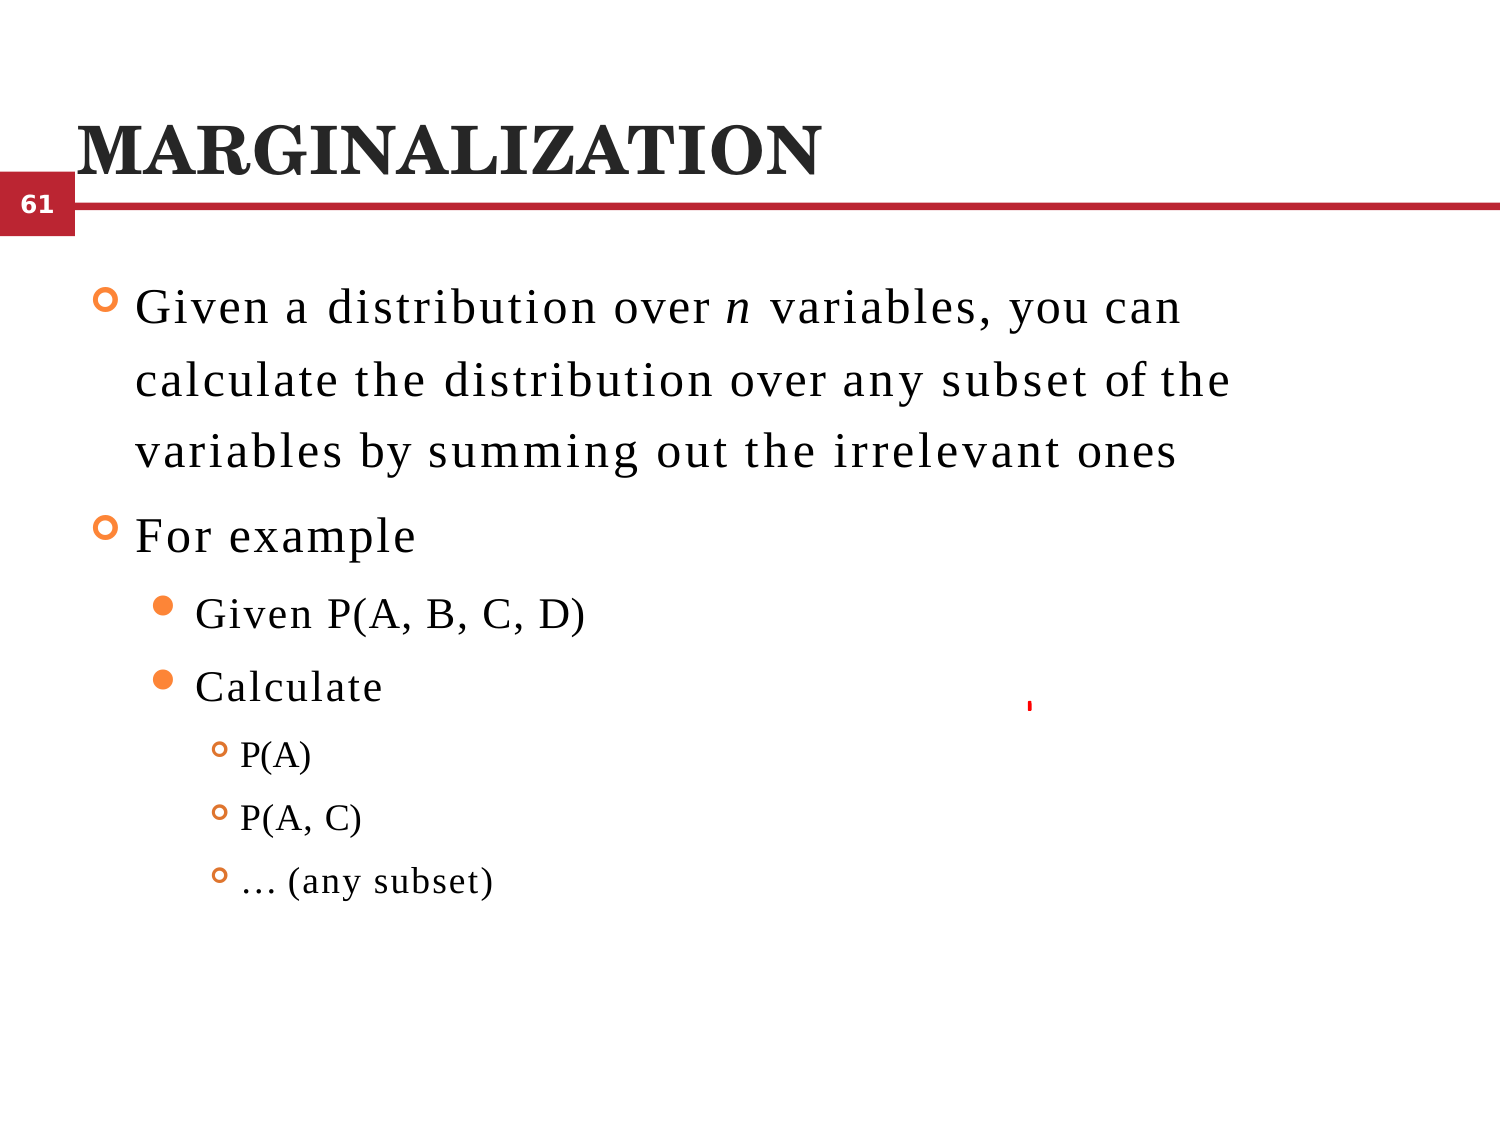

# Marginalization
Given a distribution over n variables, you can calculate the distribution over any subset of the variables by summing out the irrelevant ones
For example
Given P(A, B, C, D)
Calculate
P(A)
P(A, C)
… (any subset)

11